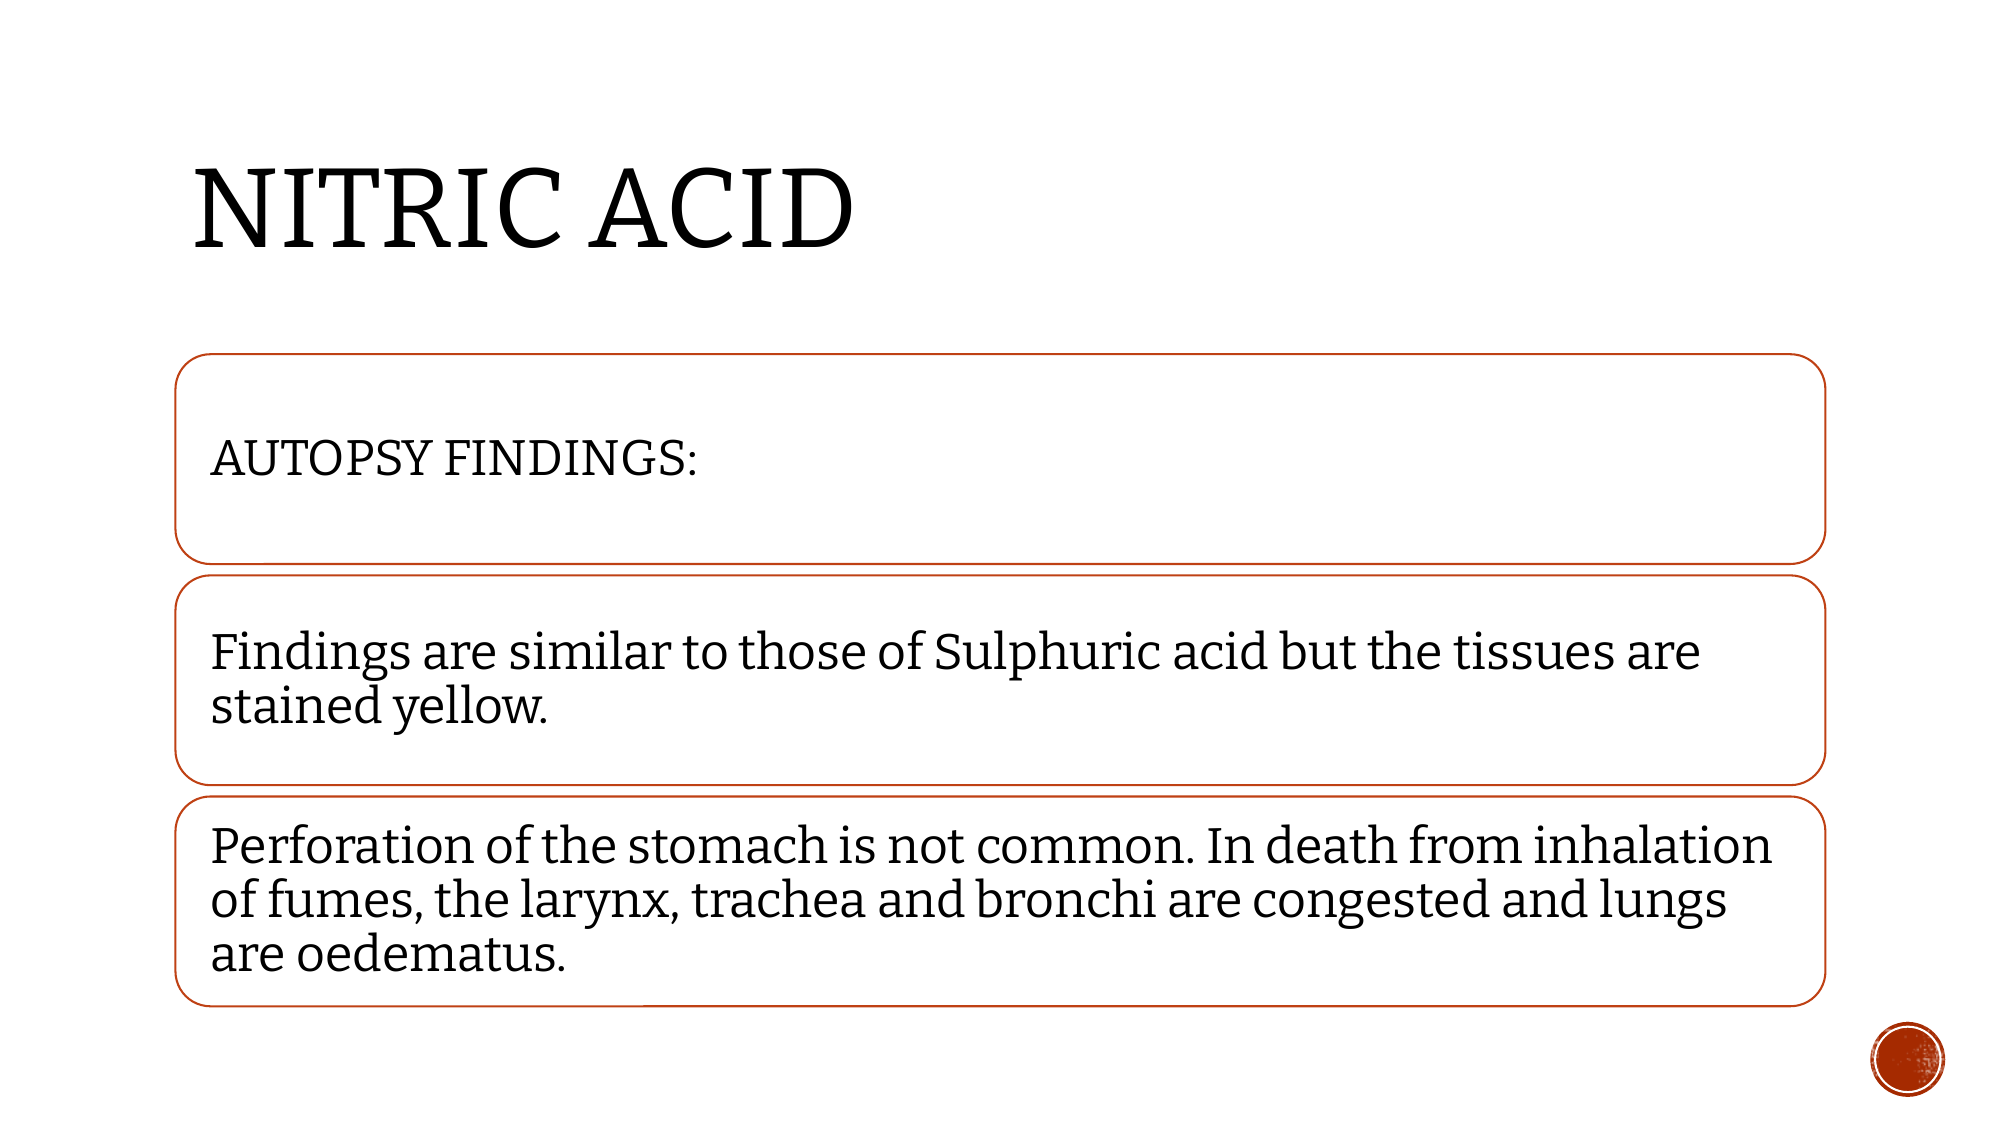

# NITRIC ACID
AUTOPSY FINDINGS:
Findings are similar to those of Sulphuric acid but the tissues are stained yellow.
Perforation of the stomach is not common. In death from inhalation of fumes, the larynx, trachea and bronchi are congested and lungs are oedematus.